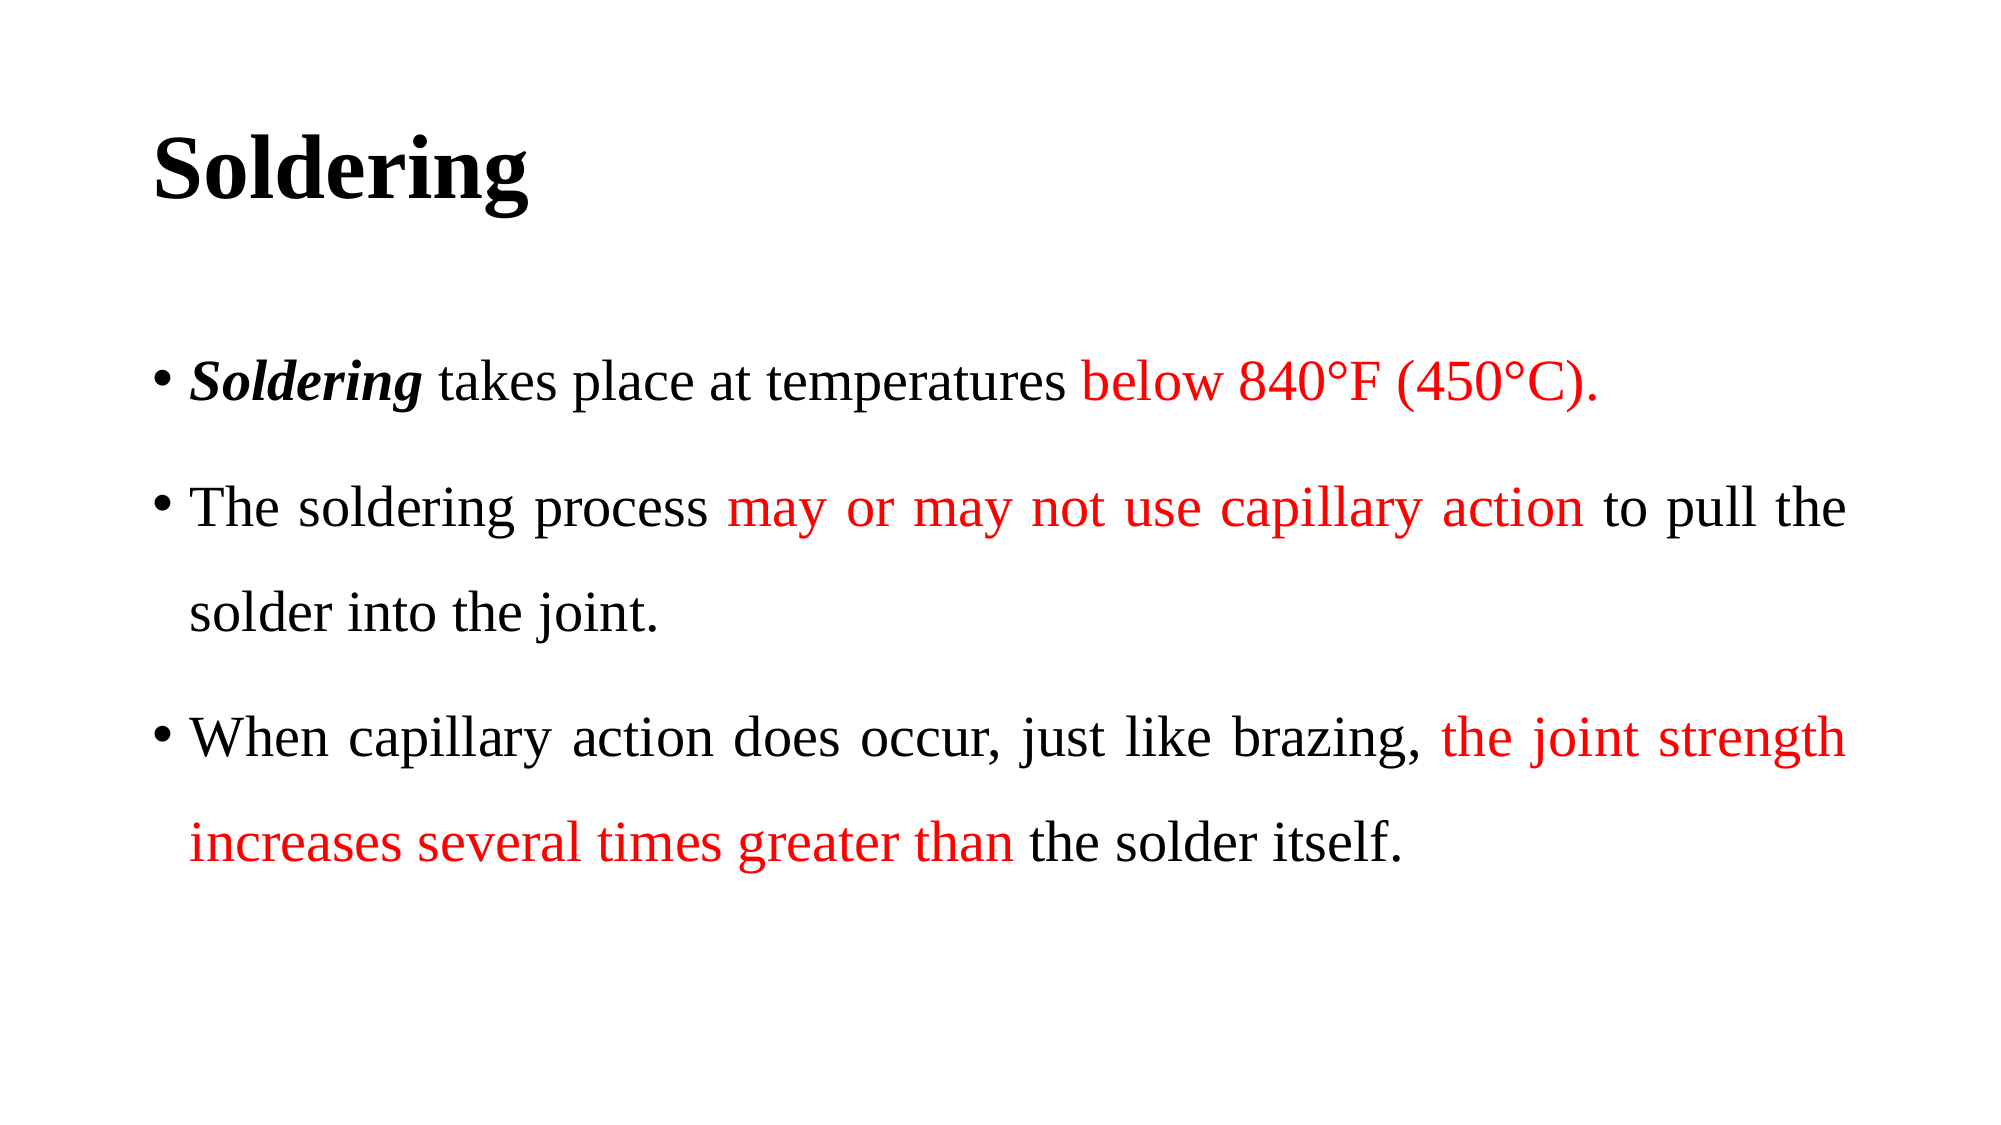

# Soldering
Soldering takes place at temperatures below 840°F (450°C).
The soldering process may or may not use capillary action to pull the solder into the joint.
When capillary action does occur, just like brazing, the joint strength increases several times greater than the solder itself.